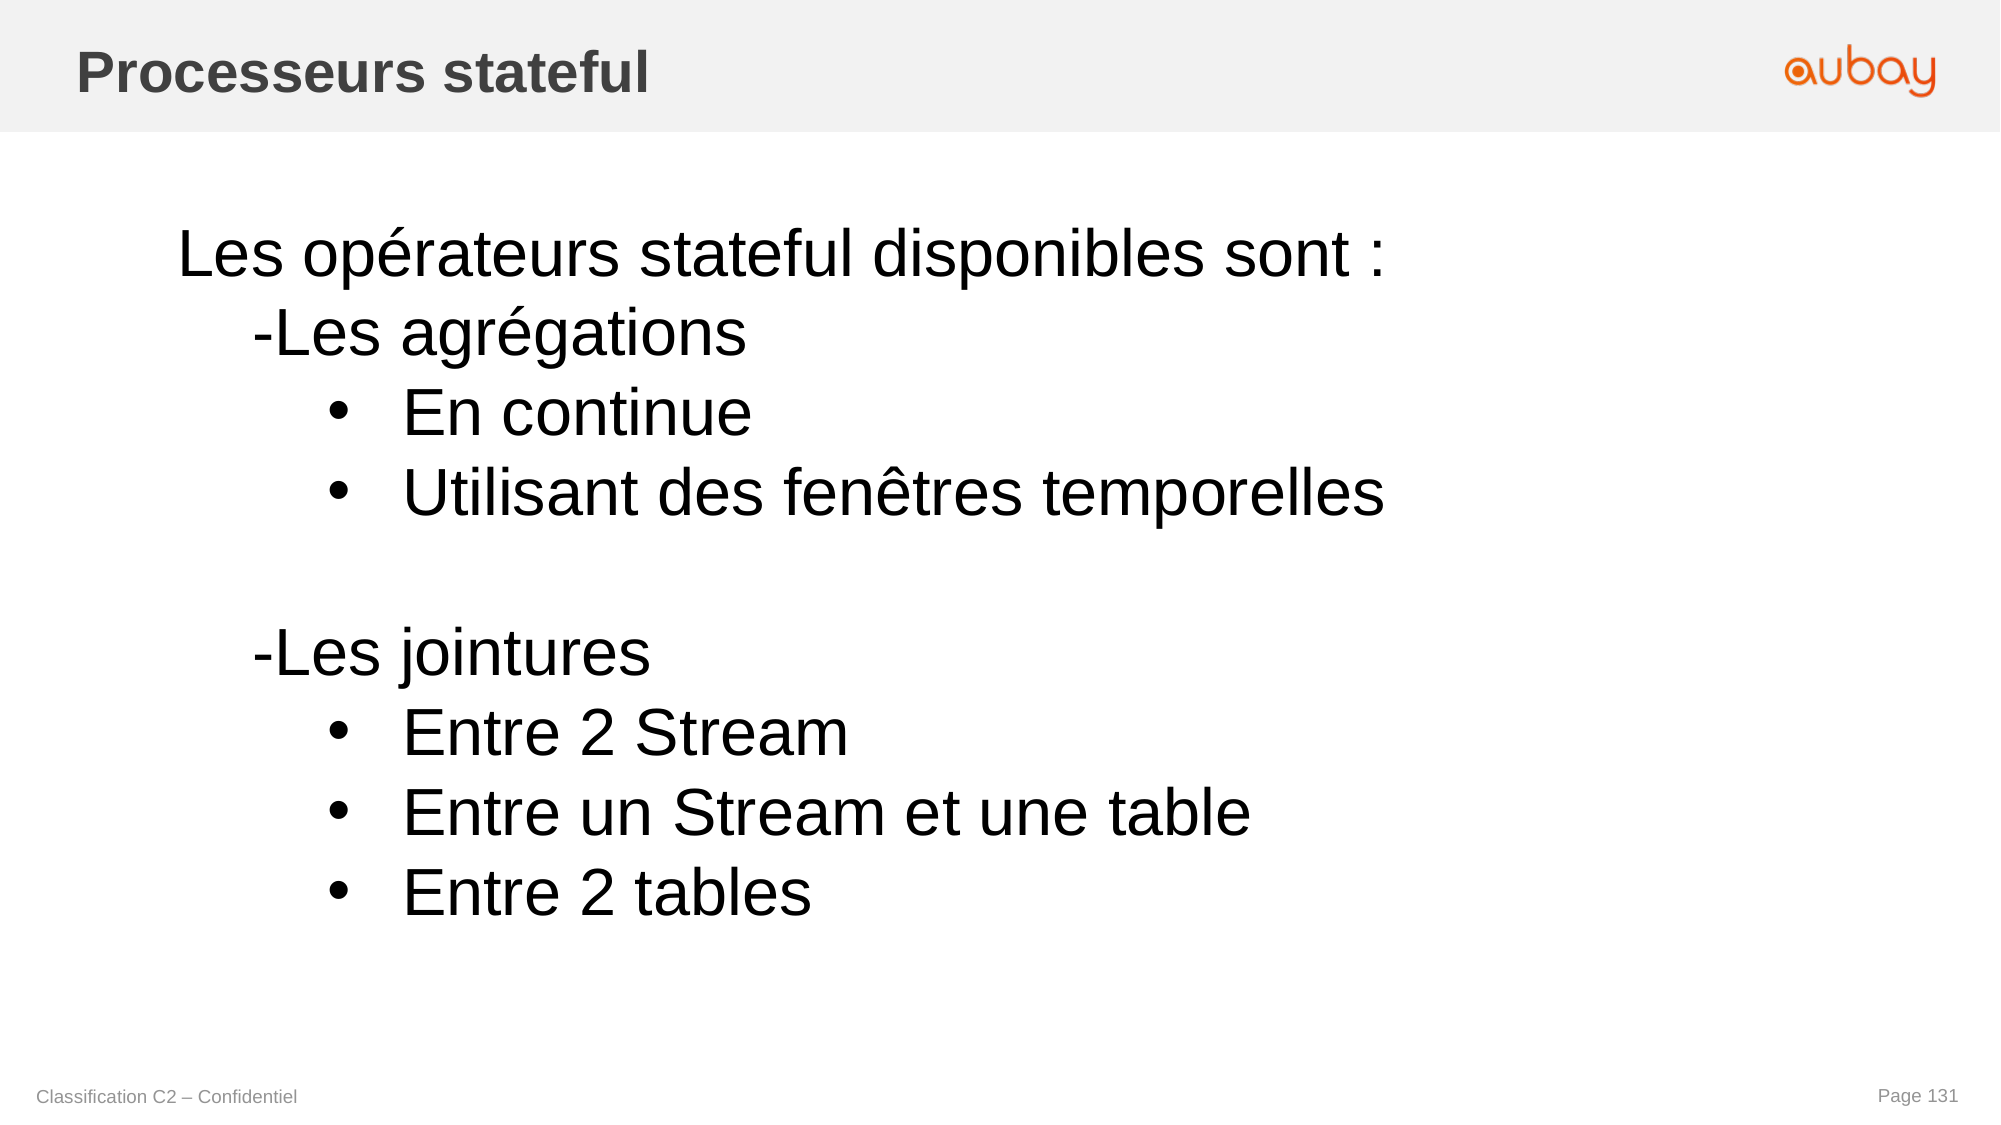

Processeurs stateful

Les opérateurs stateful disponibles sont :
-Les agrégations
En continue
Utilisant des fenêtres temporelles

-Les jointures
Entre 2 Stream
Entre un Stream et une table
Entre 2 tables